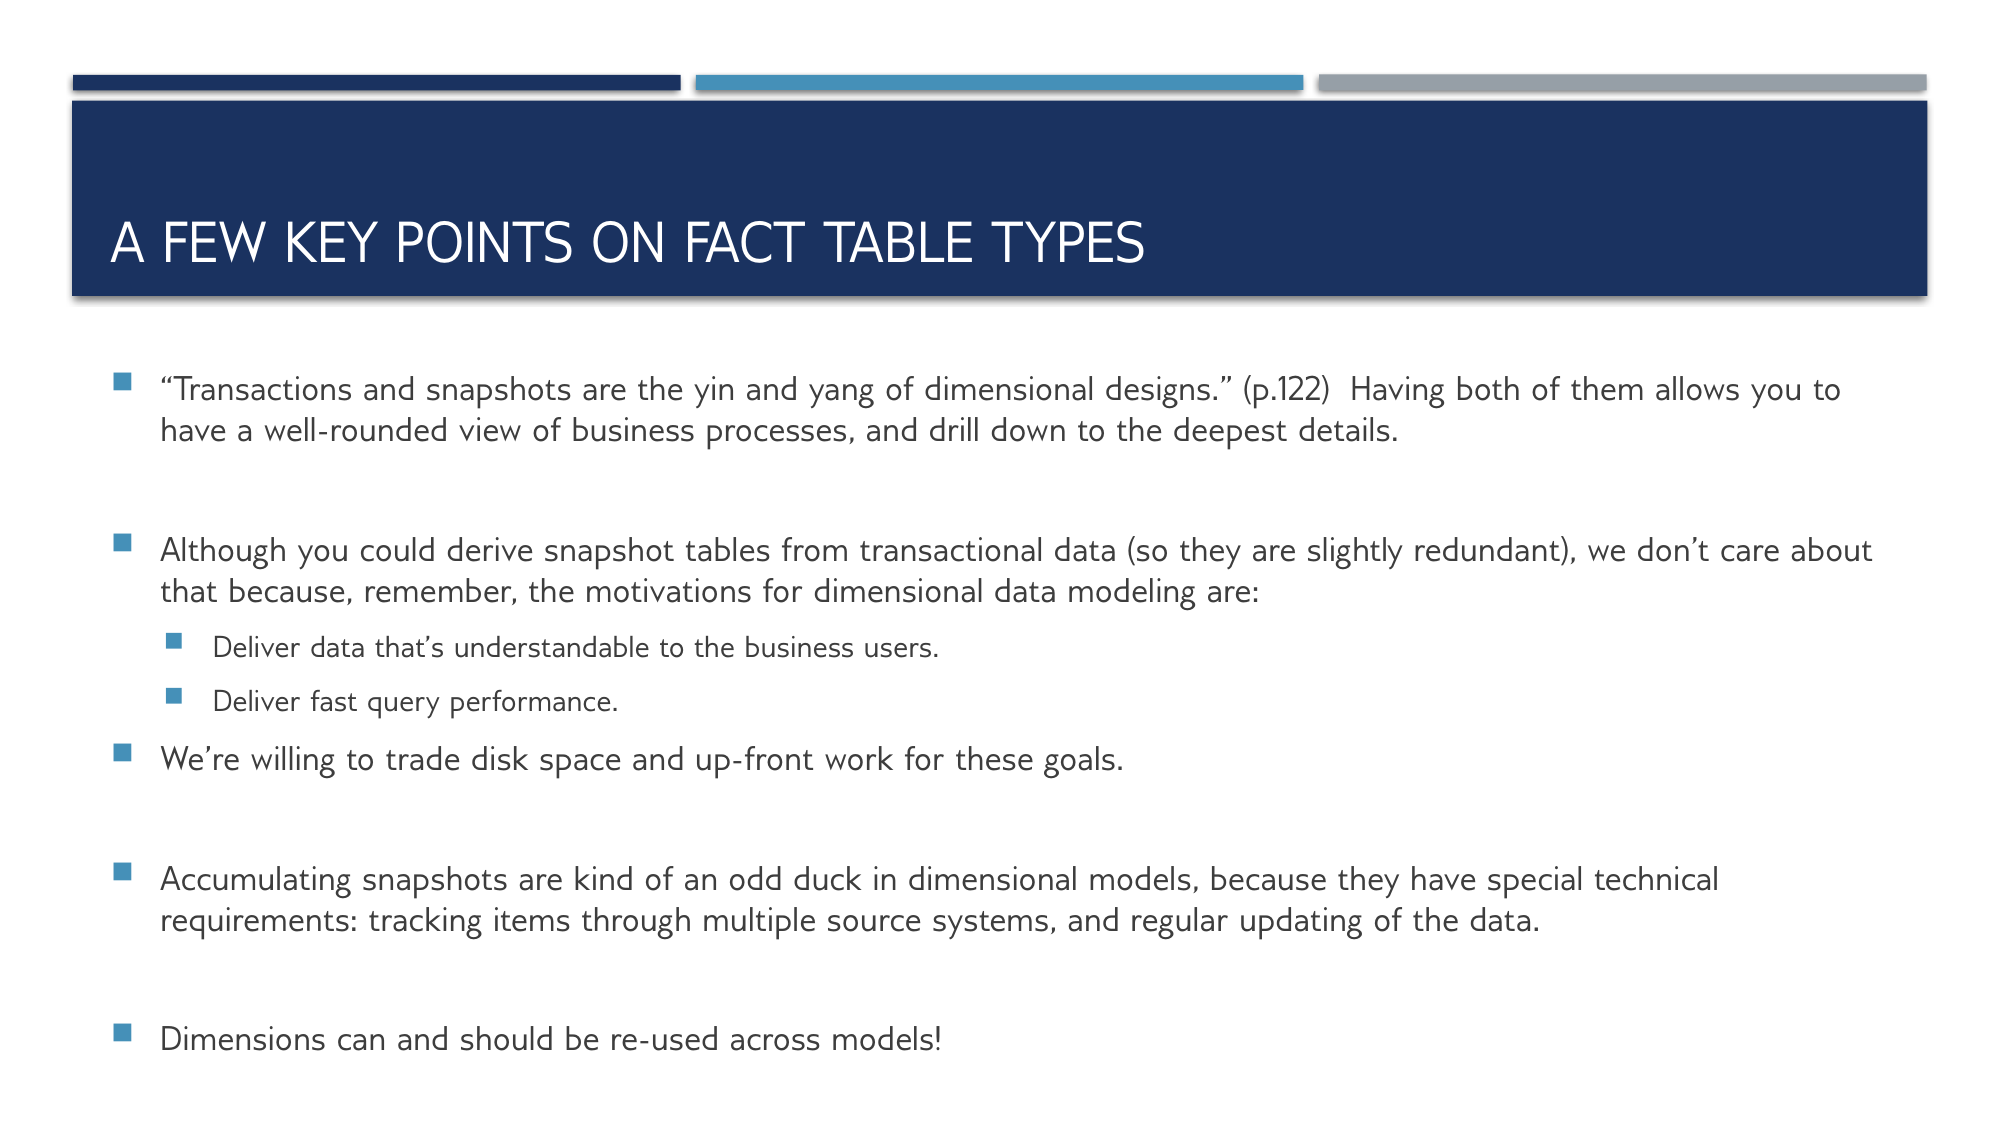

# A few key points on fact table types
“Transactions and snapshots are the yin and yang of dimensional designs.” (p.122)  Having both of them allows you to have a well-rounded view of business processes, and drill down to the deepest details.

Although you could derive snapshot tables from transactional data (so they are slightly redundant), we don’t care about that because, remember, the motivations for dimensional data modeling are:
Deliver data that’s understandable to the business users.
Deliver fast query performance.
We’re willing to trade disk space and up-front work for these goals.

Accumulating snapshots are kind of an odd duck in dimensional models, because they have special technical requirements: tracking items through multiple source systems, and regular updating of the data.

Dimensions can and should be re-used across models!